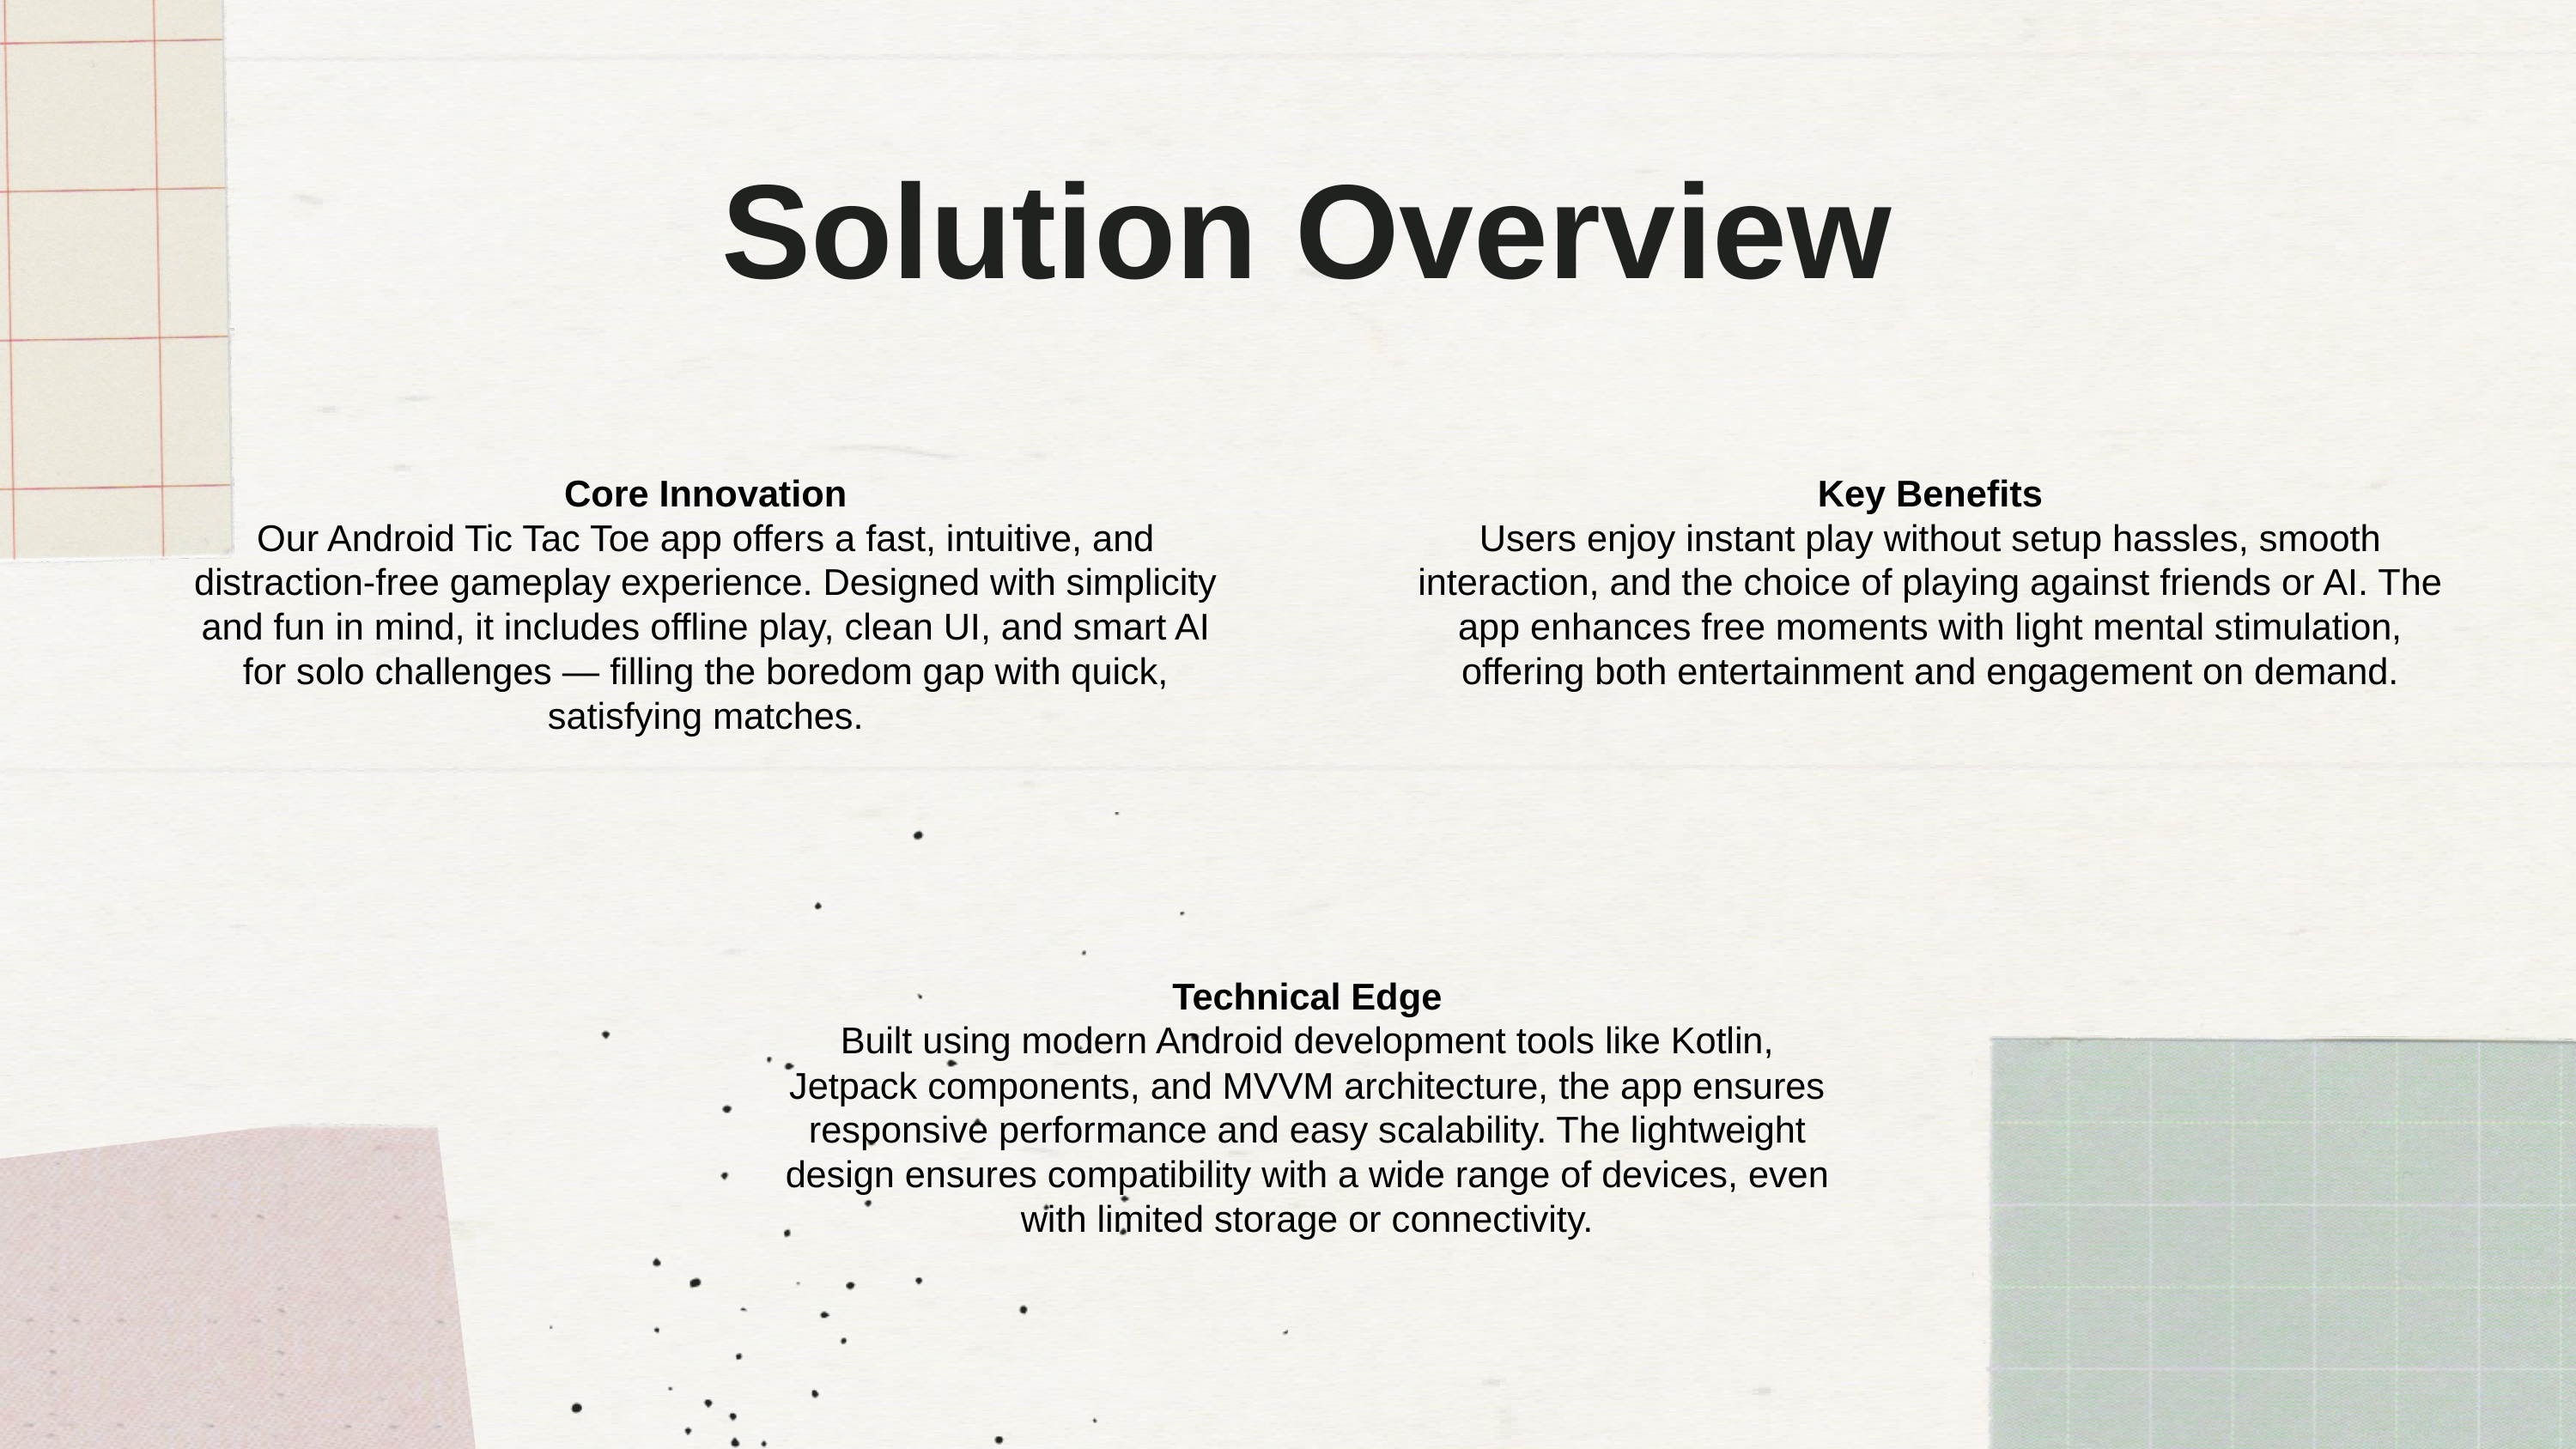

Solution Overview
Core Innovation
Our Android Tic Tac Toe app offers a fast, intuitive, and distraction-free gameplay experience. Designed with simplicity and fun in mind, it includes offline play, clean UI, and smart AI for solo challenges — filling the boredom gap with quick, satisfying matches.

Key Benefits
Users enjoy instant play without setup hassles, smooth interaction, and the choice of playing against friends or AI. The app enhances free moments with light mental stimulation, offering both entertainment and engagement on demand.

Technical Edge
Built using modern Android development tools like Kotlin, Jetpack components, and MVVM architecture, the app ensures responsive performance and easy scalability. The lightweight design ensures compatibility with a wide range of devices, even with limited storage or connectivity.